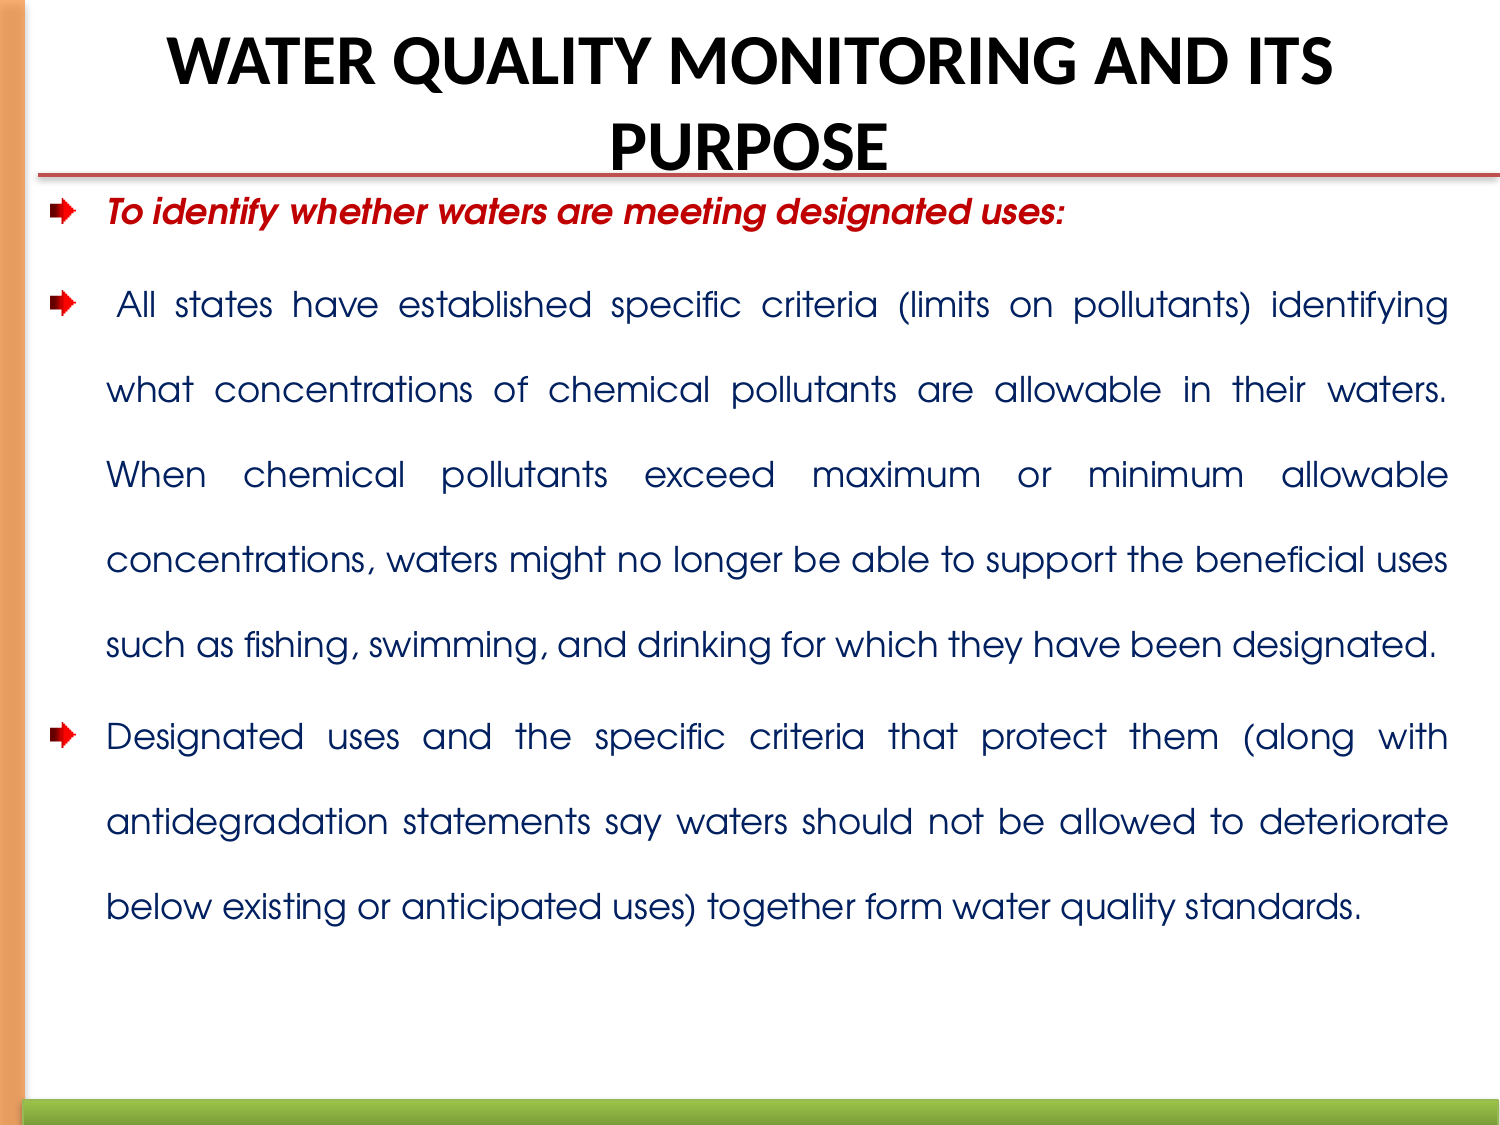

# WATER QUALITY MONITORING AND ITS PURPOSE
To identify whether waters are meeting designated uses:
 All states have established specific criteria (limits on pollutants) identifying what concentrations of chemical pollutants are allowable in their waters. When chemical pollutants exceed maximum or minimum allowable concentrations, waters might no longer be able to support the beneficial uses such as fishing, swimming, and drinking for which they have been designated.
Designated uses and the specific criteria that protect them (along with antidegradation statements say waters should not be allowed to deteriorate below existing or anticipated uses) together form water quality standards.